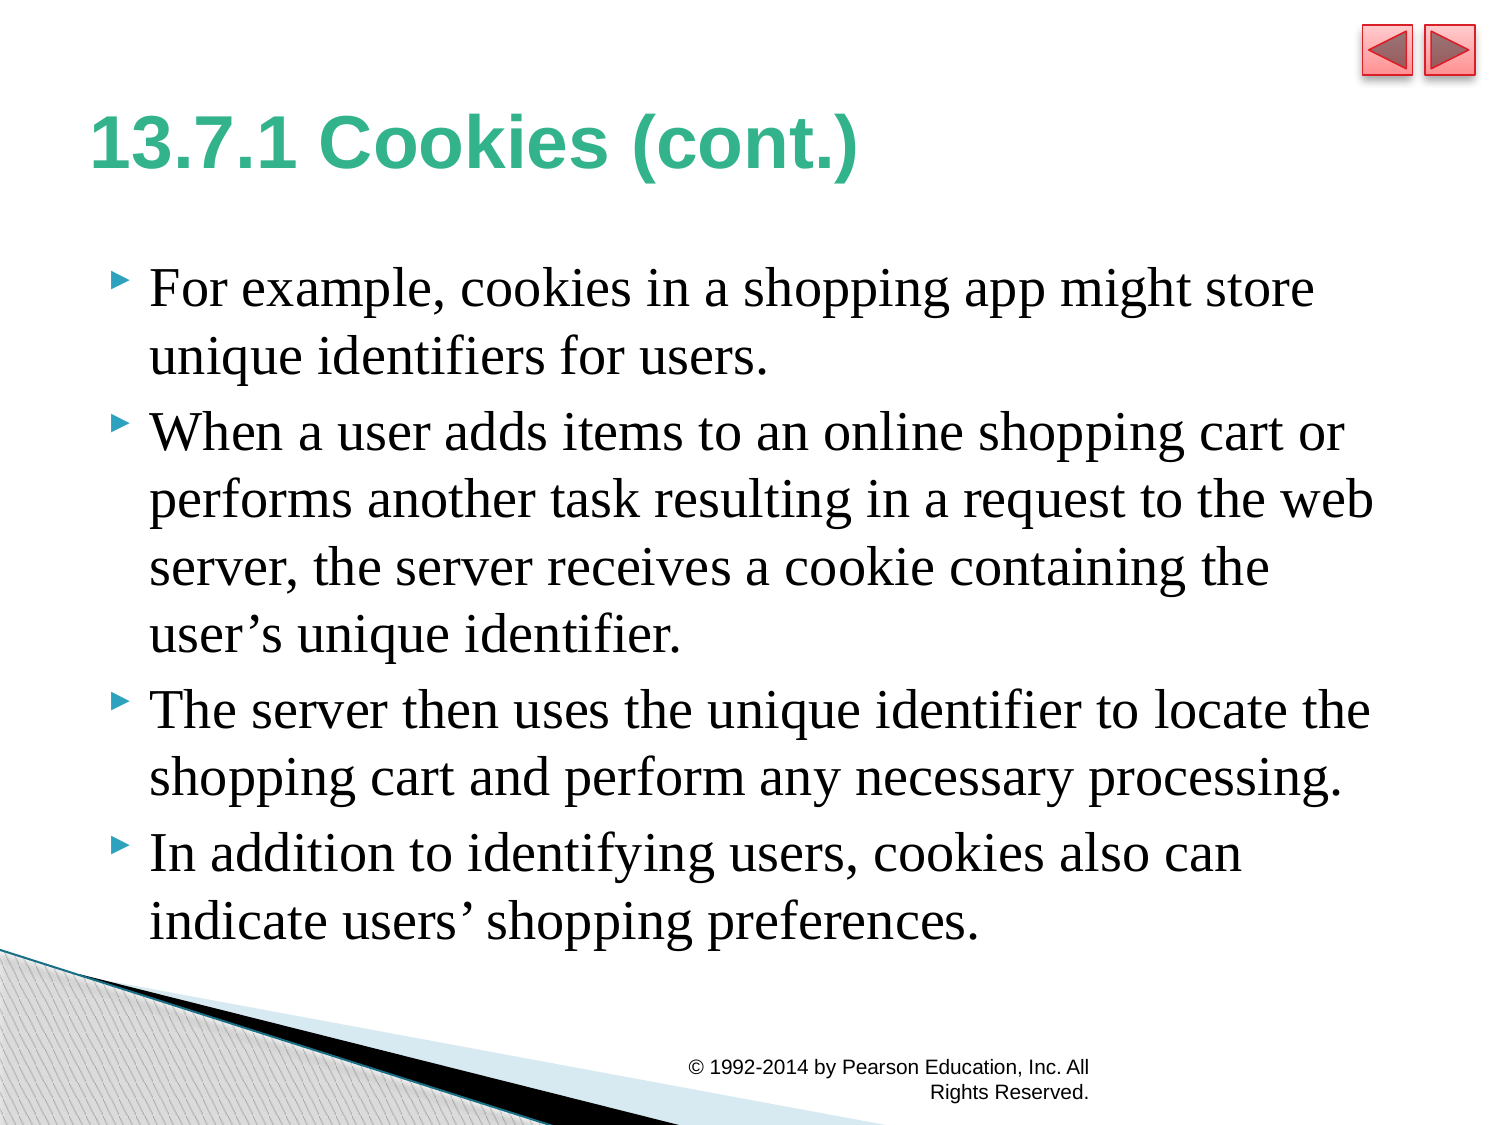

# 13.7.1 Cookies (cont.)
For example, cookies in a shopping app might store unique identifiers for users.
When a user adds items to an online shopping cart or performs another task resulting in a request to the web server, the server receives a cookie containing the user’s unique identifier.
The server then uses the unique identifier to locate the shopping cart and perform any necessary processing.
In addition to identifying users, cookies also can indicate users’ shopping preferences.
© 1992-2014 by Pearson Education, Inc. All Rights Reserved.